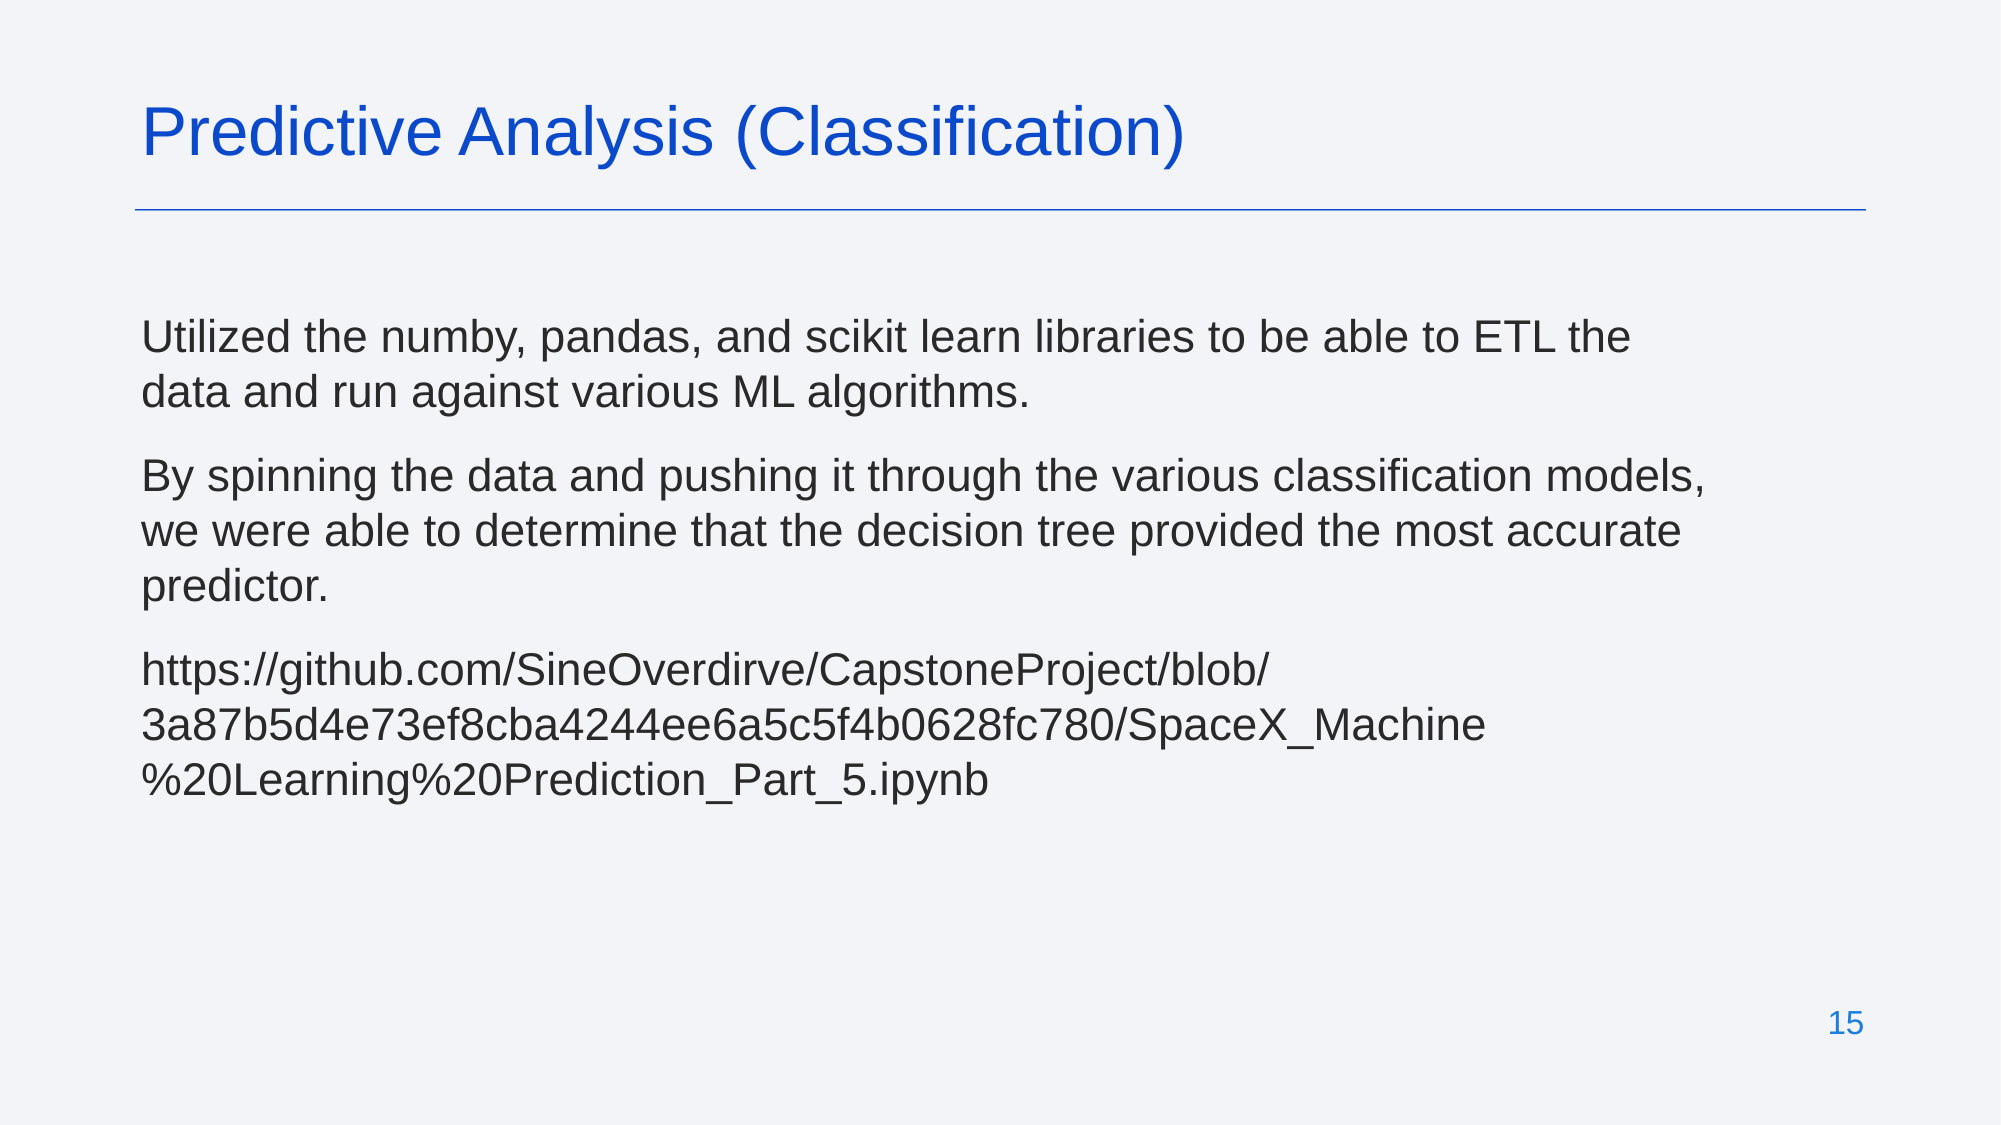

Predictive Analysis (Classification)
Utilized the numby, pandas, and scikit learn libraries to be able to ETL the data and run against various ML algorithms.
By spinning the data and pushing it through the various classification models, we were able to determine that the decision tree provided the most accurate predictor.
https://github.com/SineOverdirve/CapstoneProject/blob/3a87b5d4e73ef8cba4244ee6a5c5f4b0628fc780/SpaceX_Machine%20Learning%20Prediction_Part_5.ipynb
15